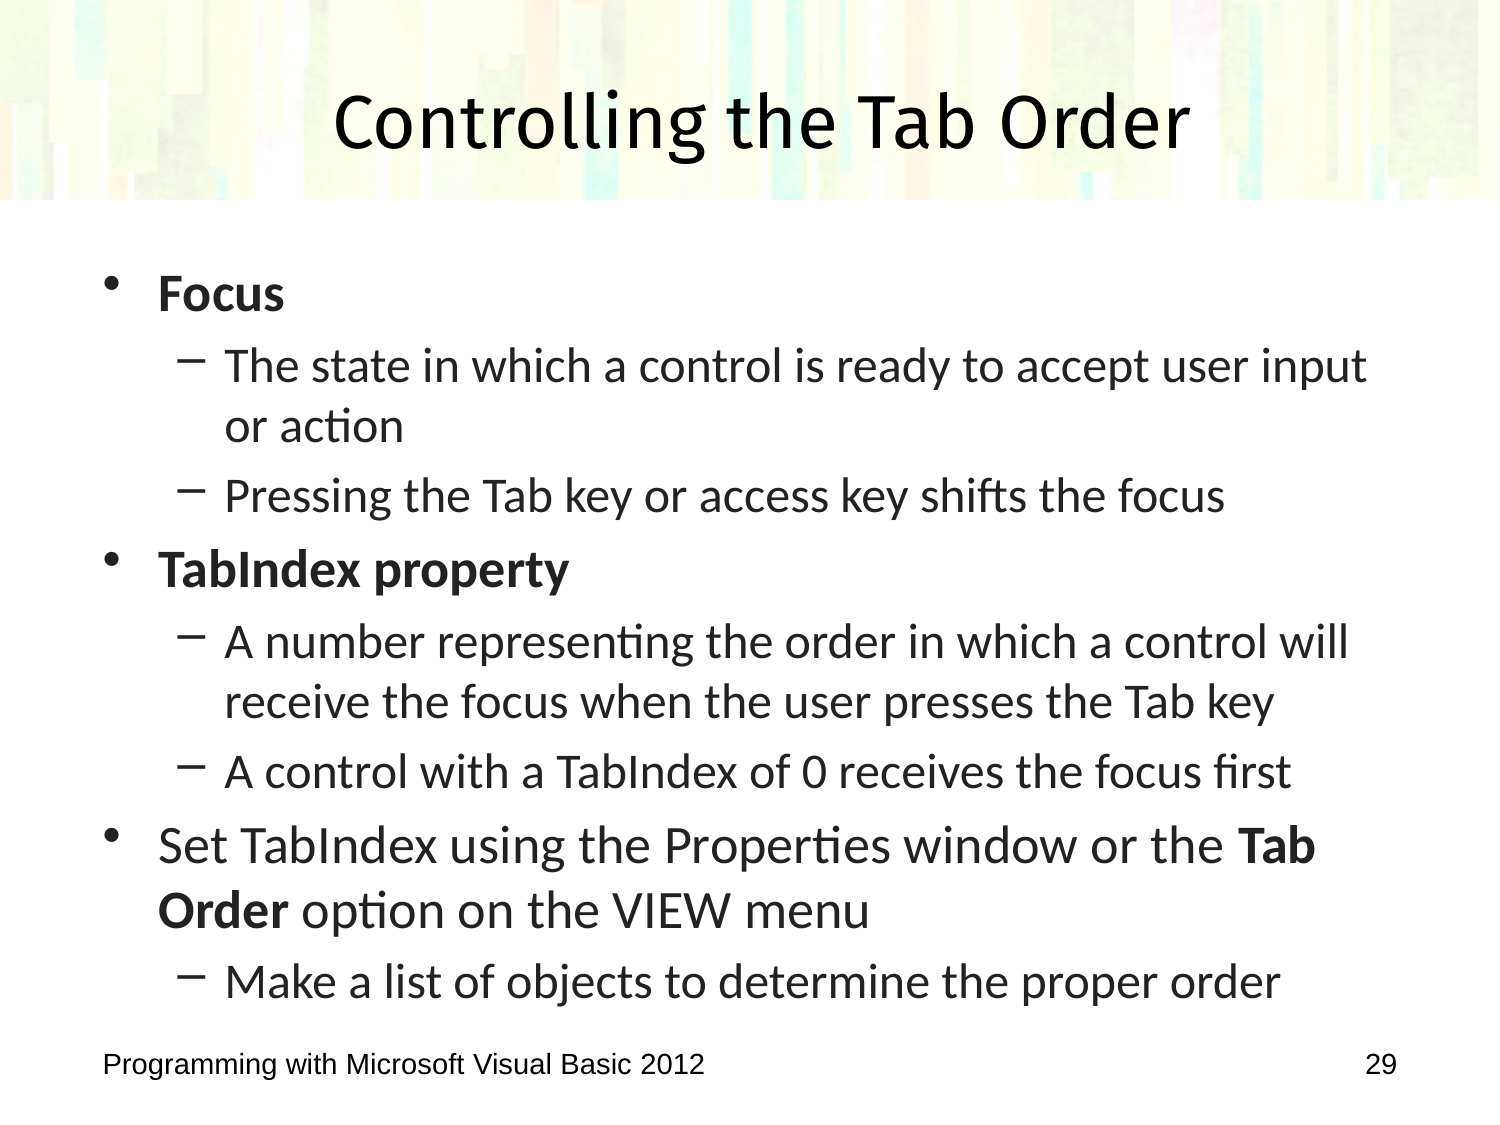

# Controlling the Tab Order
Focus
The state in which a control is ready to accept user input or action
Pressing the Tab key or access key shifts the focus
TabIndex property
A number representing the order in which a control will receive the focus when the user presses the Tab key
A control with a TabIndex of 0 receives the focus first
Set TabIndex using the Properties window or the Tab Order option on the VIEW menu
Make a list of objects to determine the proper order

Programming with Microsoft Visual Basic 2012
29